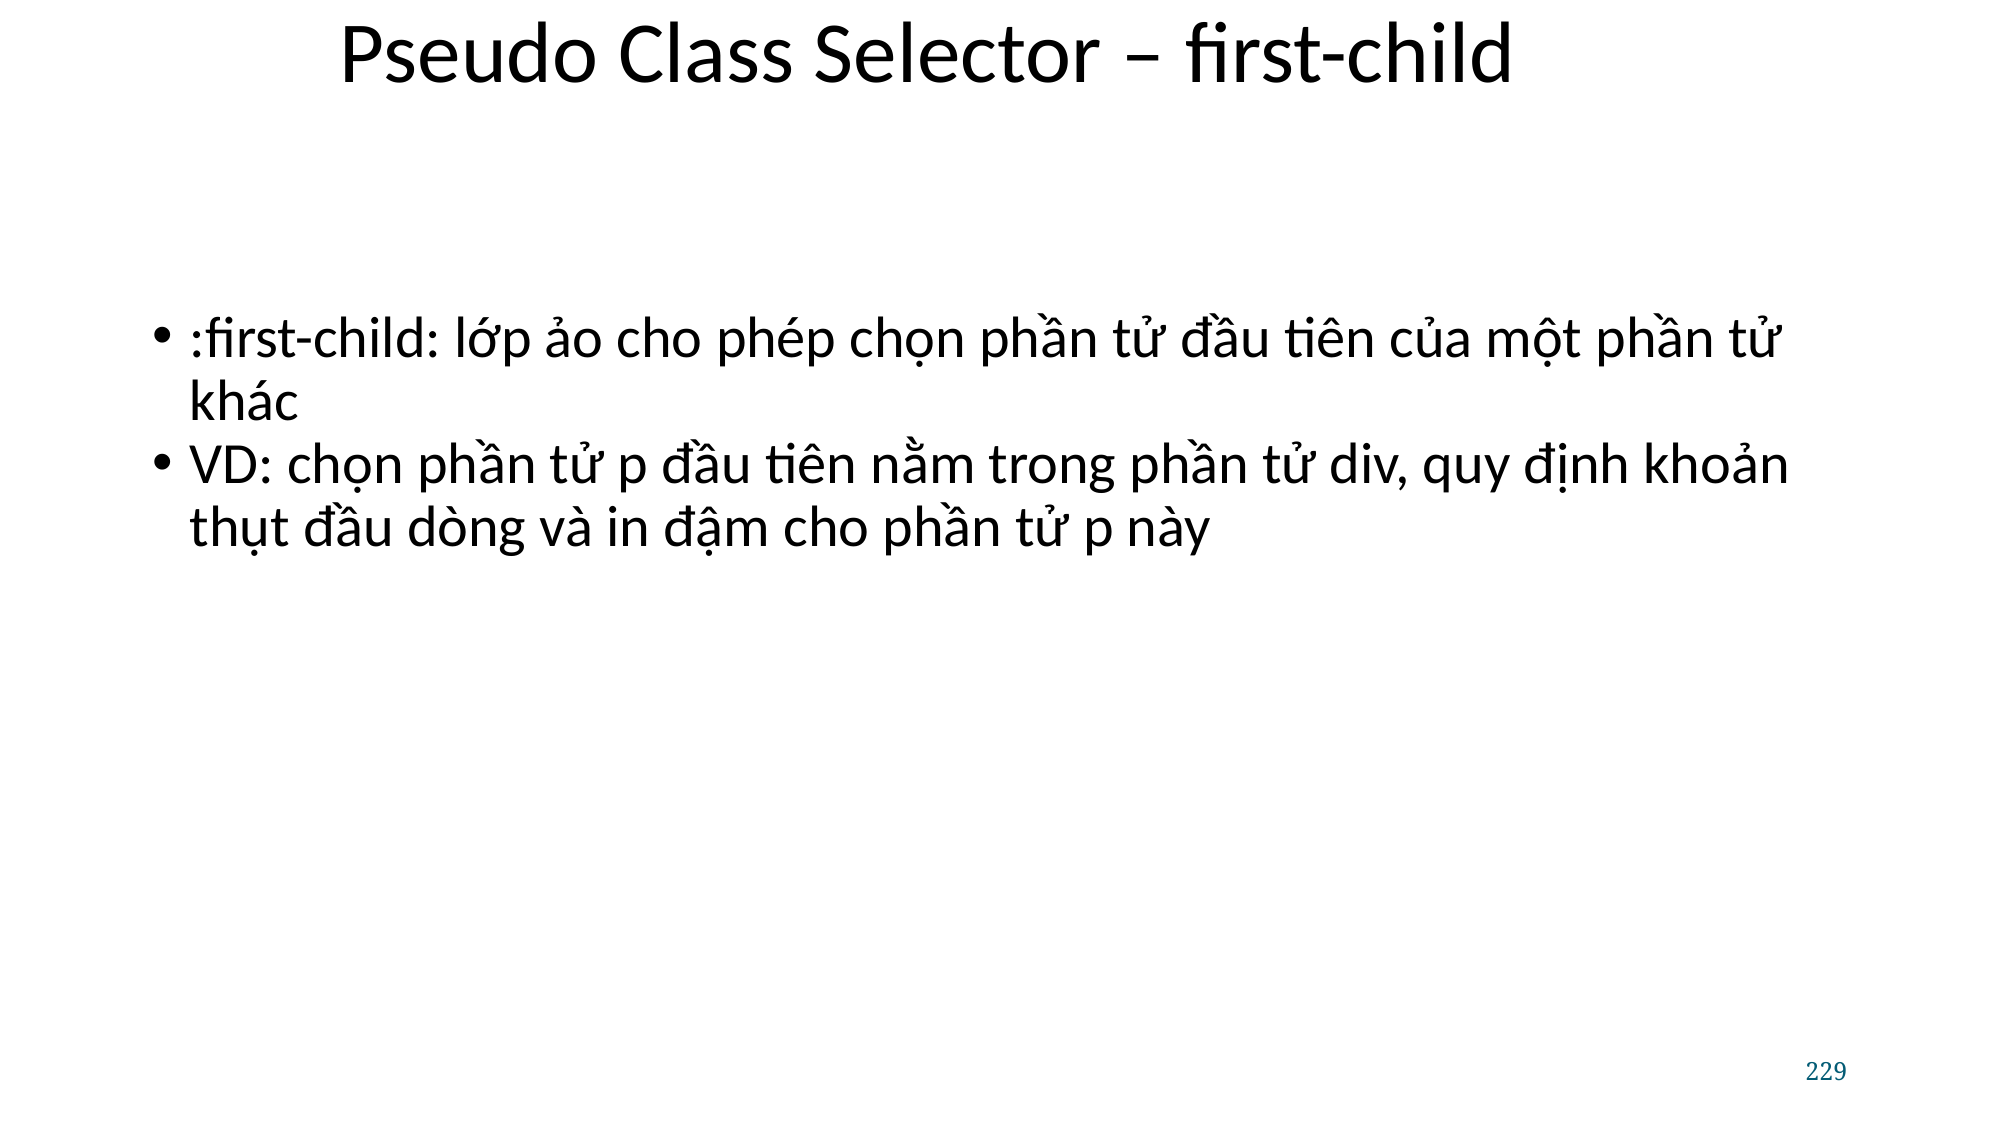

# Pseudo Class Selector – first-child
:first-child: lớp ảo cho phép chọn phần tử đầu tiên của một phần tử khác
VD: chọn phần tử p đầu tiên nằm trong phần tử div, quy định khoản thụt đầu dòng và in đậm cho phần tử p này
229